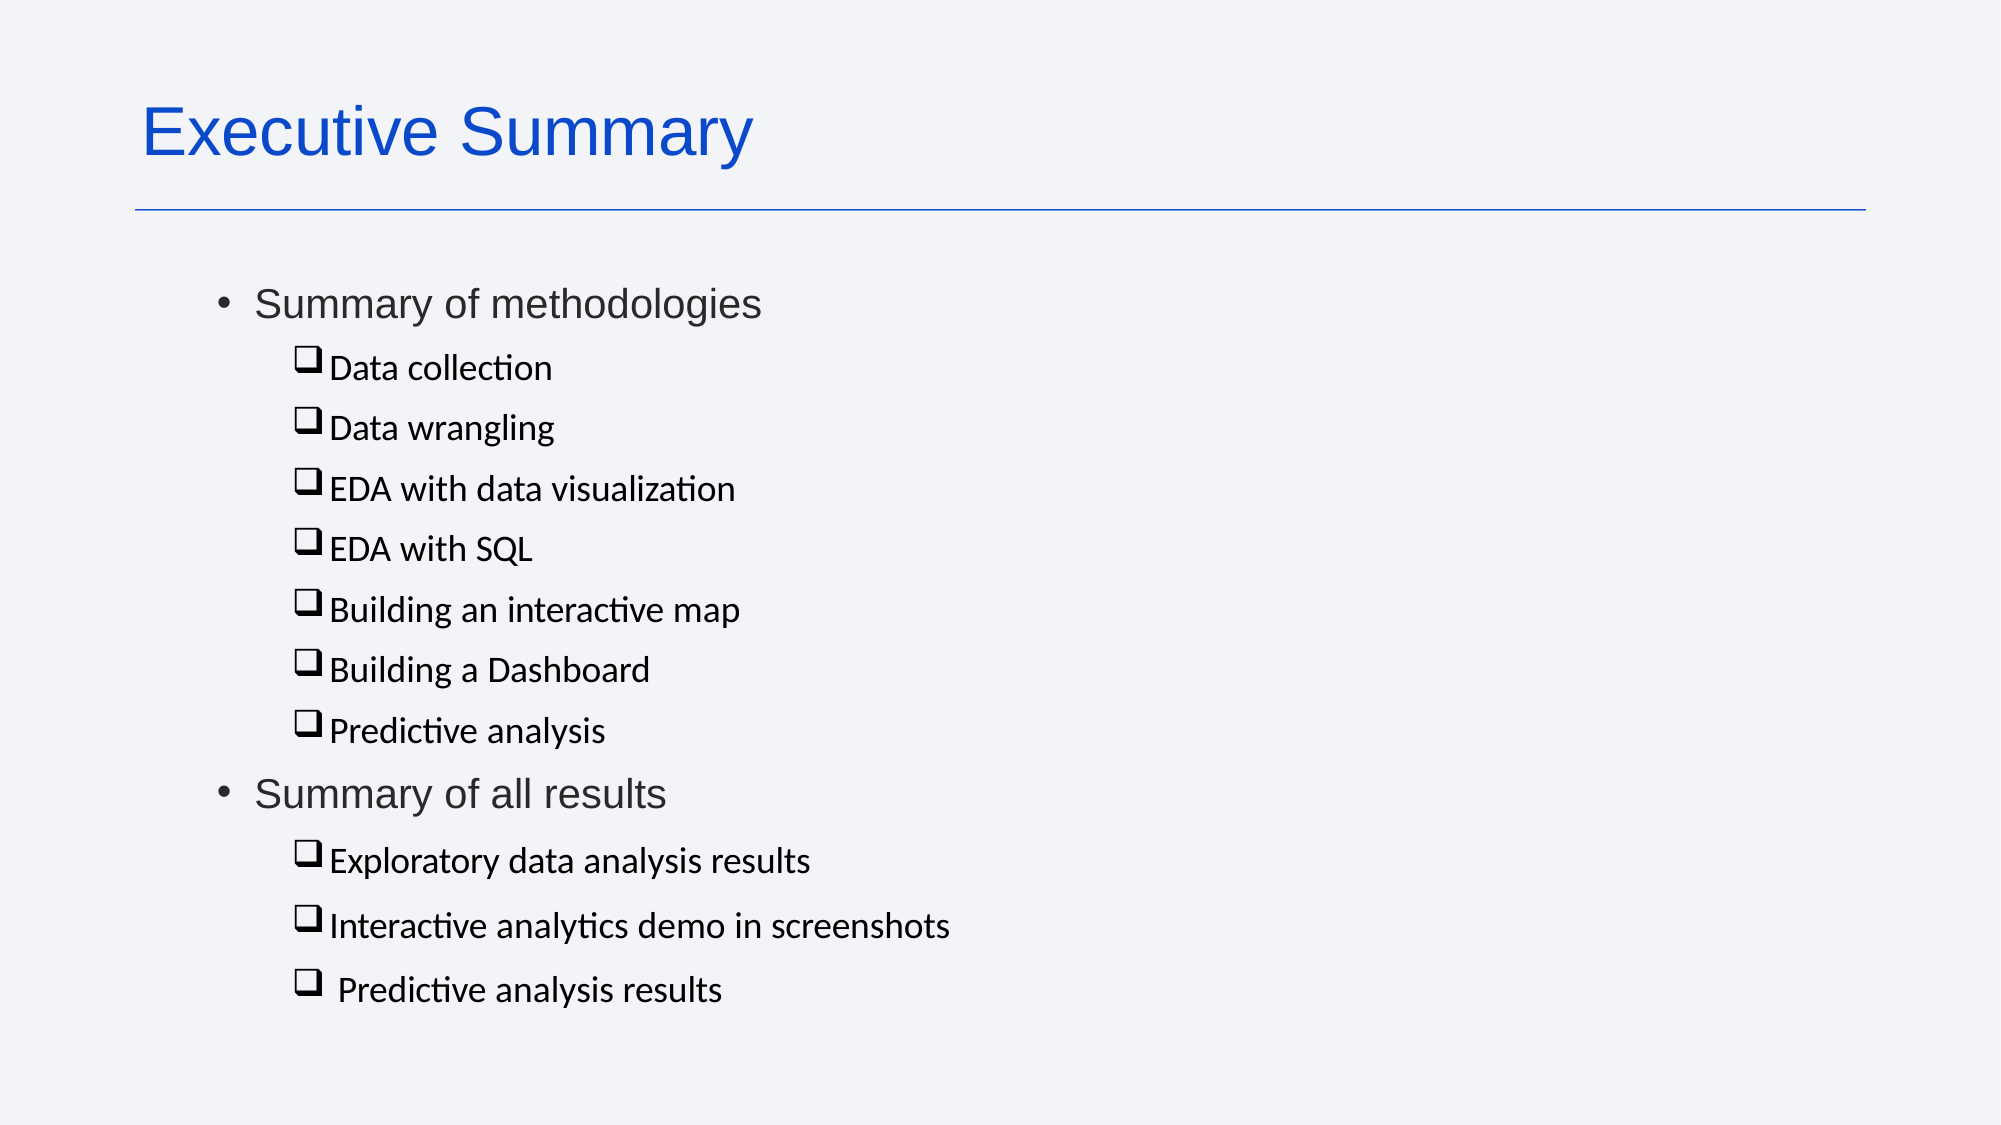

Executive Summary
Summary of methodologies
Data collection
Data wrangling
EDA with data visualization
EDA with SQL
Building an interactive map
Building a Dashboard
Predictive analysis
Summary of all results
Exploratory data analysis results
Interactive analytics demo in screenshots
 Predictive analysis results